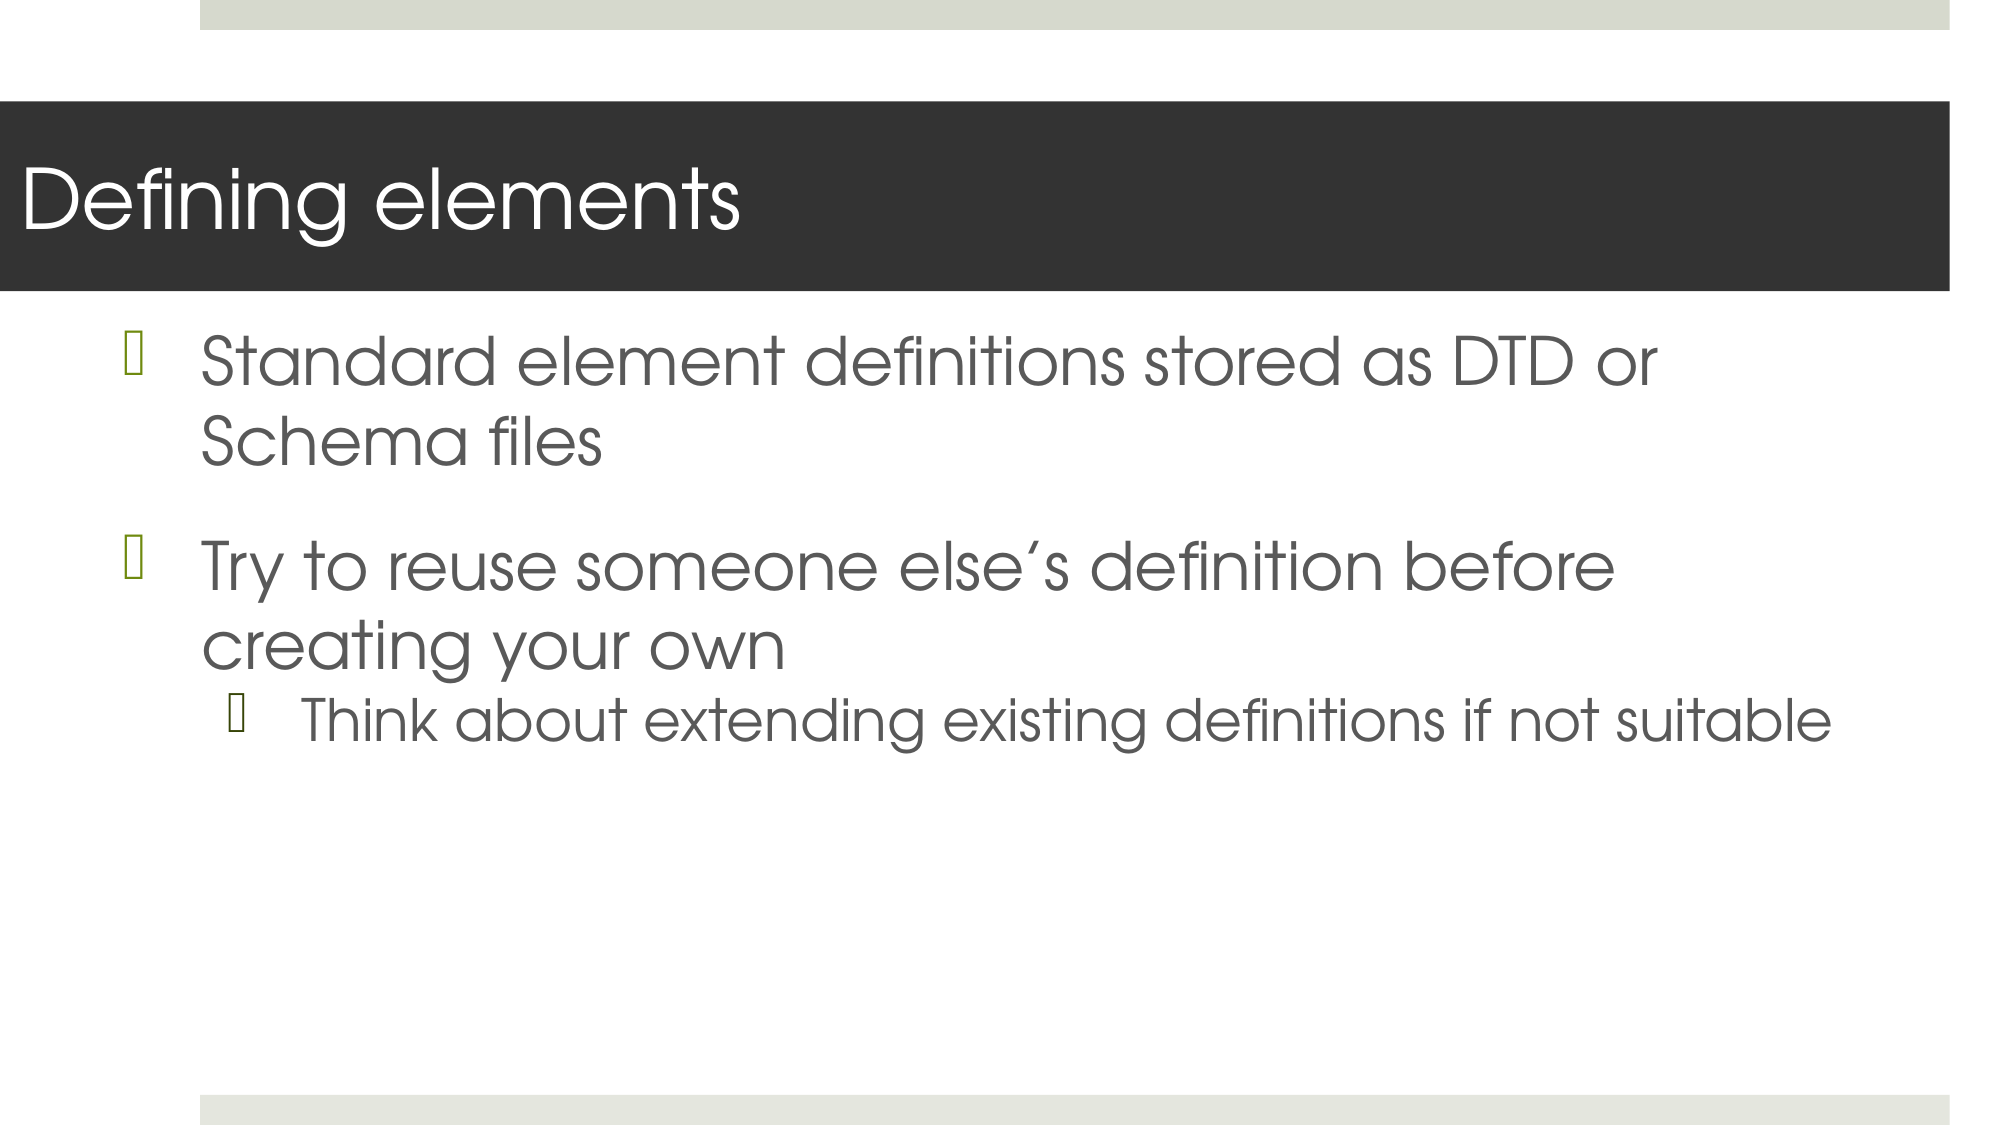

# Defining elements
Standard element definitions stored as DTD or Schema files
Try to reuse someone else’s definition before creating your own
Think about extending existing definitions if not suitable